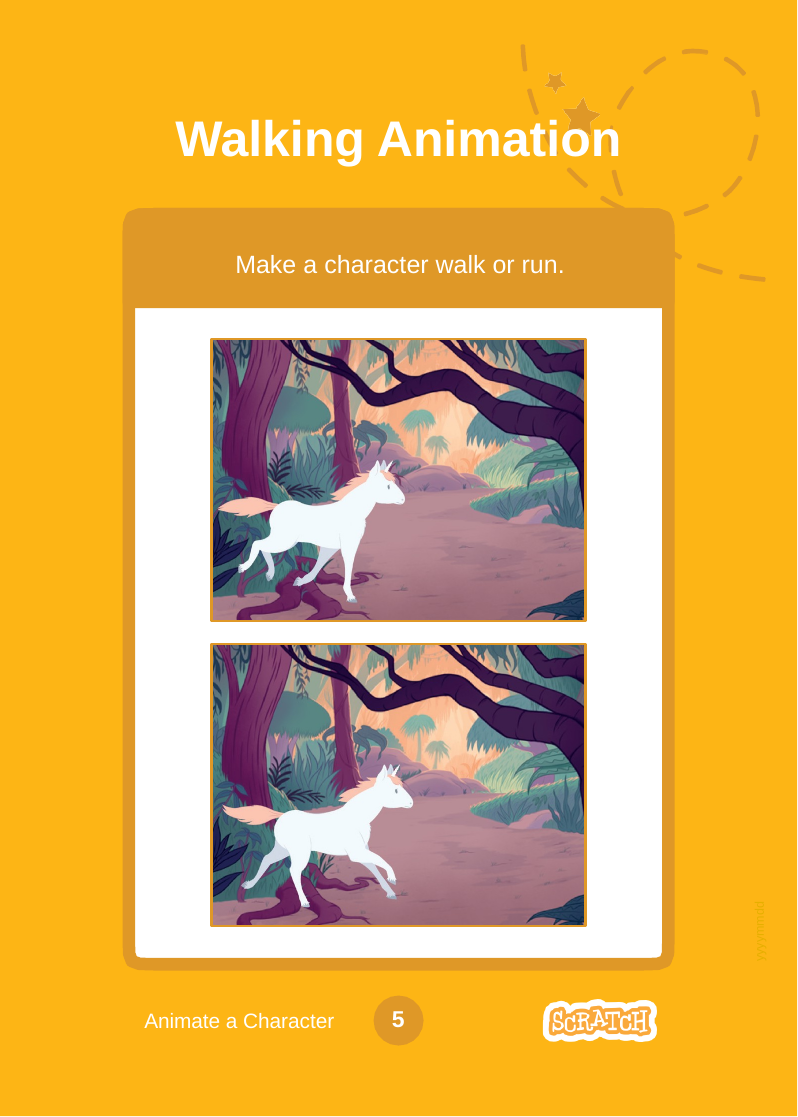

# Walking Animation

Make a character walk or run.

yyyymmdd

5
Animate a Character